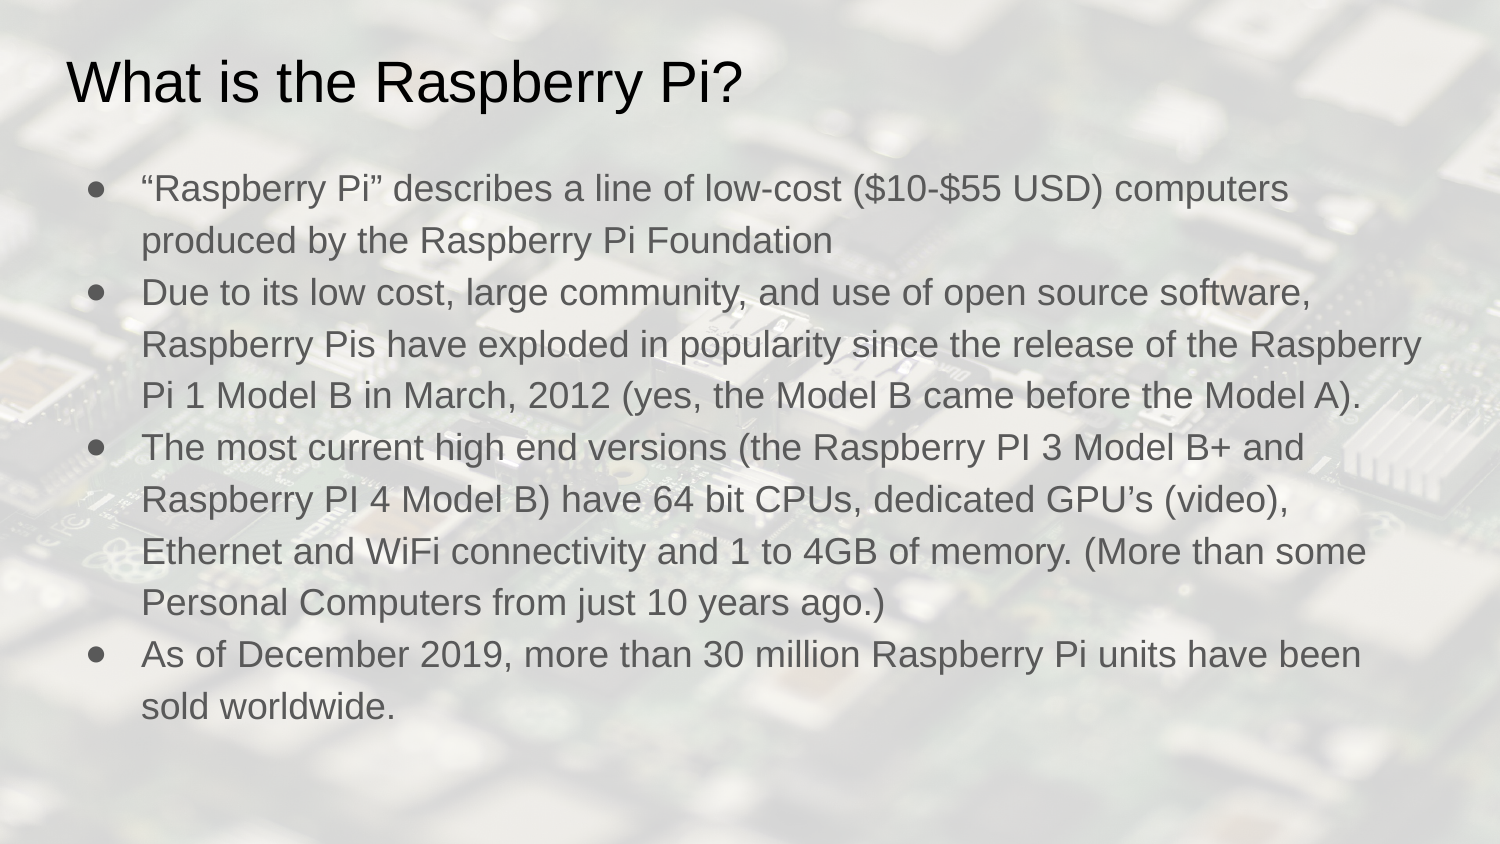

# What is the Raspberry Pi?
“Raspberry Pi” describes a line of low-cost ($10-$55 USD) computers produced by the Raspberry Pi Foundation
Due to its low cost, large community, and use of open source software, Raspberry Pis have exploded in popularity since the release of the Raspberry Pi 1 Model B in March, 2012 (yes, the Model B came before the Model A).
The most current high end versions (the Raspberry PI 3 Model B+ and Raspberry PI 4 Model B) have 64 bit CPUs, dedicated GPU’s (video), Ethernet and WiFi connectivity and 1 to 4GB of memory. (More than some Personal Computers from just 10 years ago.)
As of December 2019, more than 30 million Raspberry Pi units have been sold worldwide.